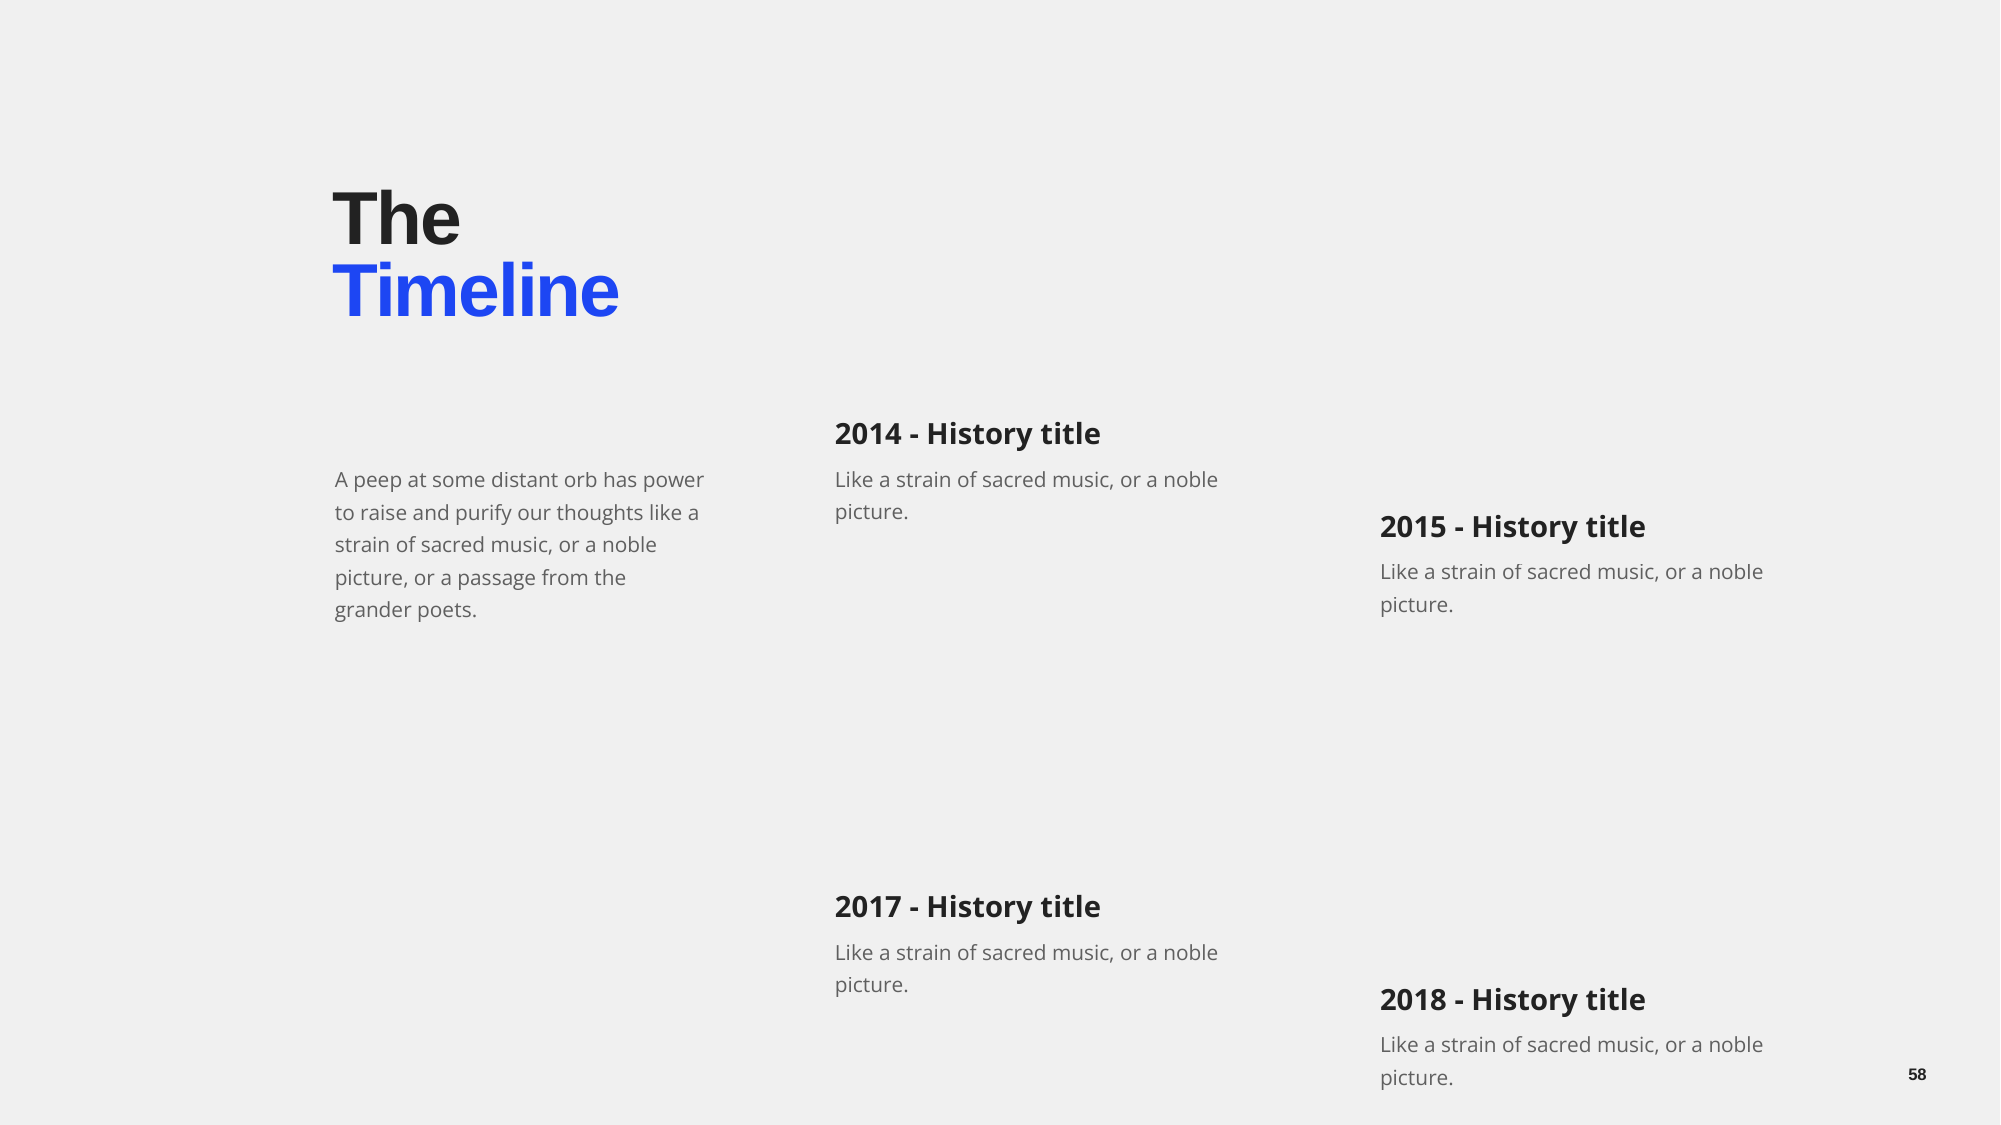

# The Timeline

2014 - History title
Like a strain of sacred music, or a noble picture.
A peep at some distant orb has power to raise and purify our thoughts like a strain of sacred music, or a noble picture, or a passage from the grander poets.
2015 - History title
Like a strain of sacred music, or a noble picture.

2017 - History title
Like a strain of sacred music, or a noble picture.
2018 - History title
Like a strain of sacred music, or a noble picture.